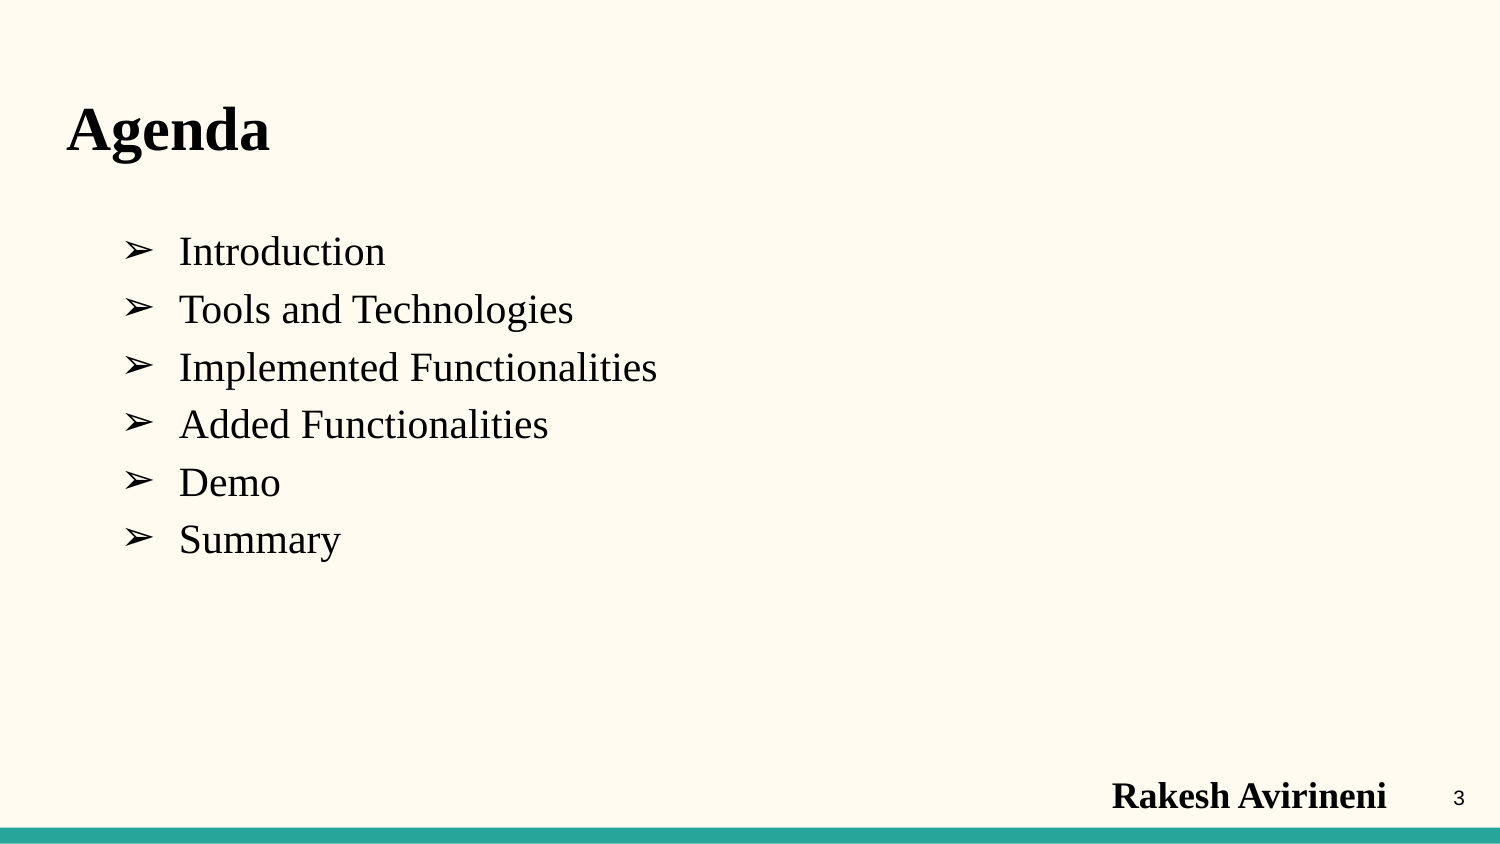

# Agenda
Introduction
Tools and Technologies
Implemented Functionalities
Added Functionalities
Demo
Summary

Rakesh Avirineni
3